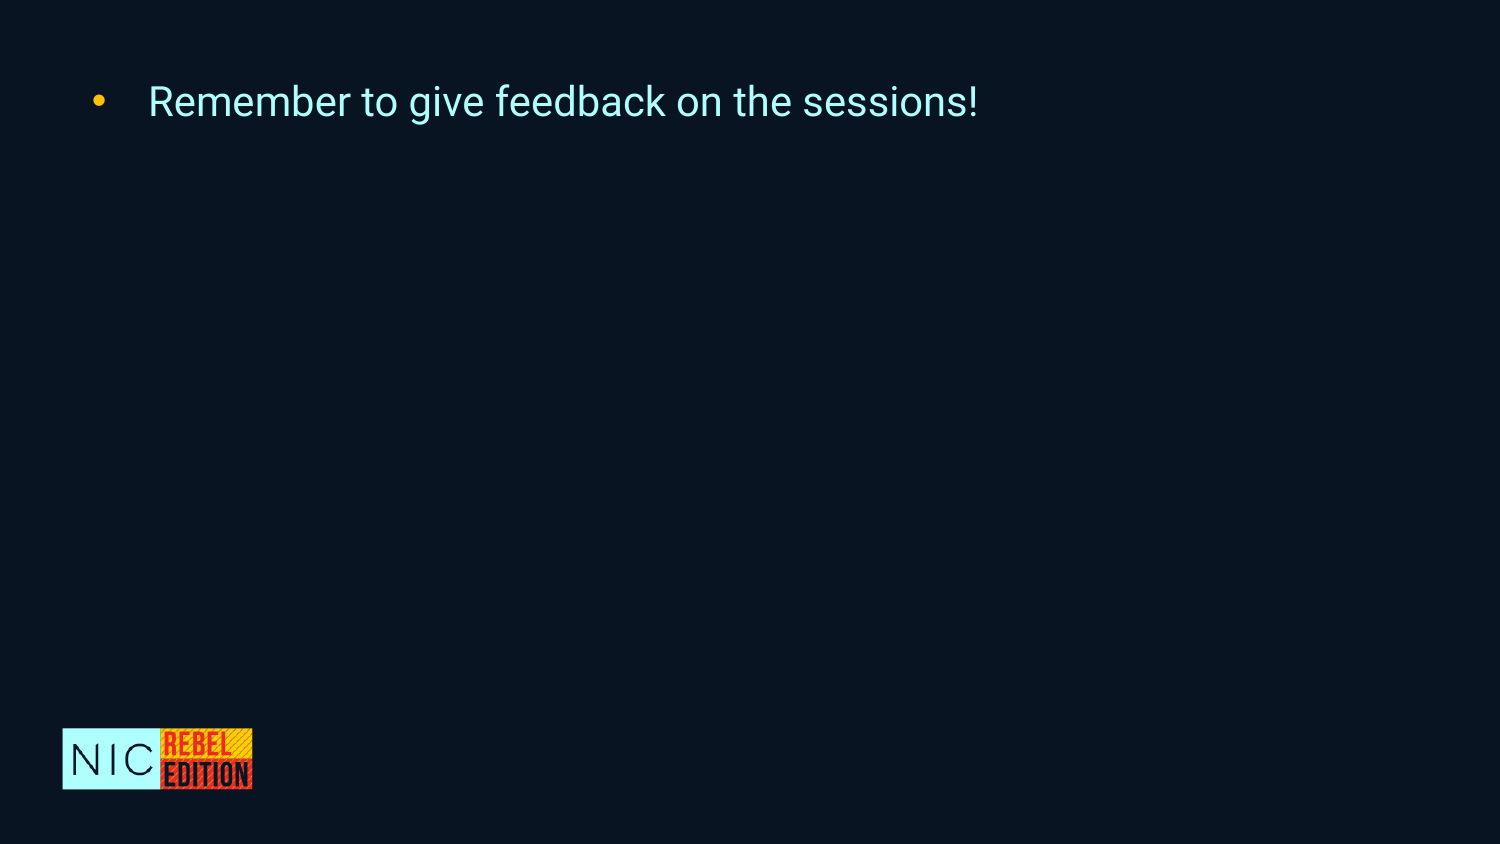

Remember to give feedback on the sessions!